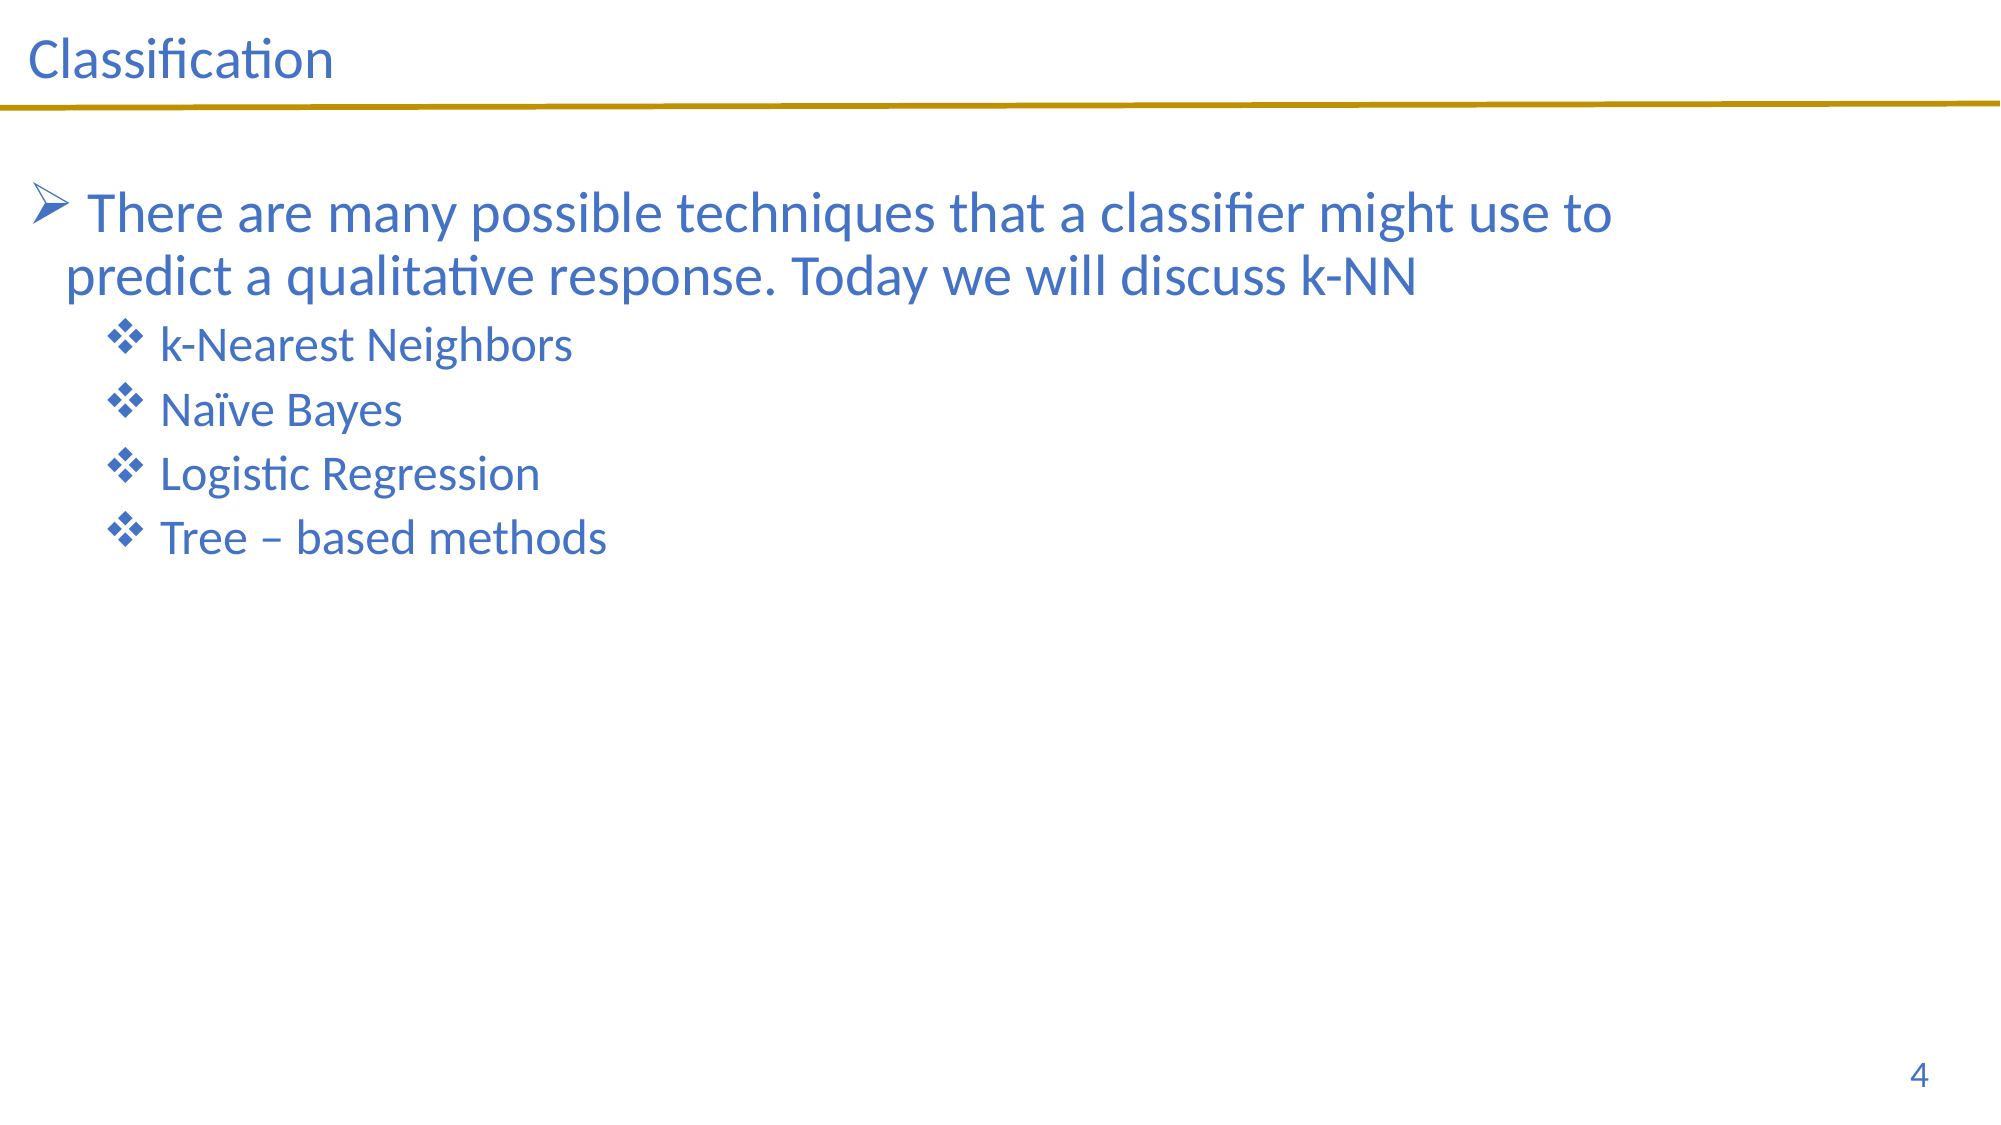

# Classification
 There are many possible techniques that a classifier might use to predict a qualitative response. Today we will discuss k-NN
 k-Nearest Neighbors
 Naïve Bayes
 Logistic Regression
 Tree – based methods
4